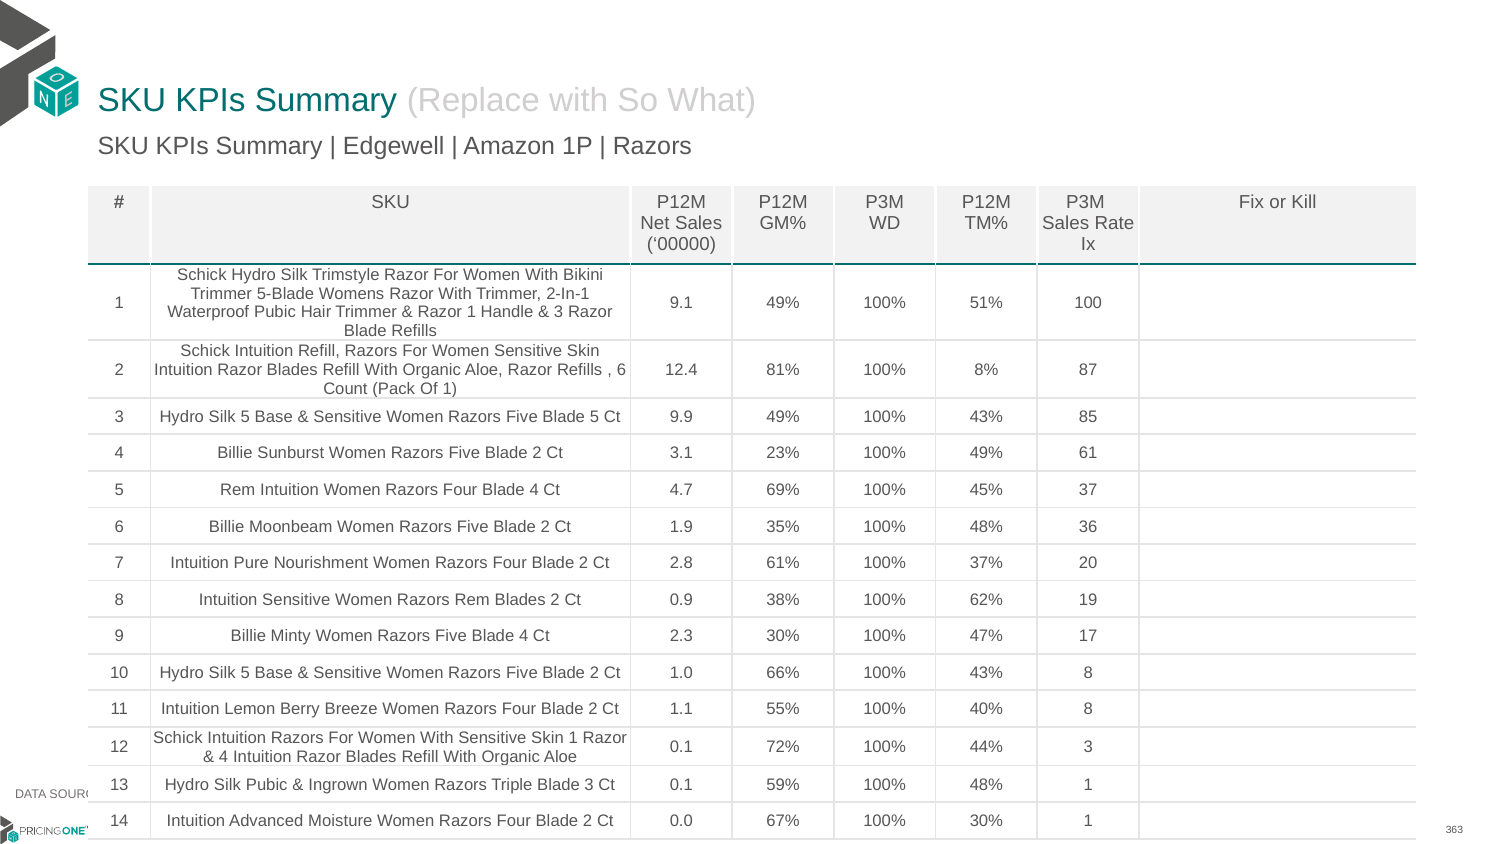

# SKU KPIs Summary (Replace with So What)
SKU KPIs Summary | Edgewell | Amazon 1P | Razors
| # | SKU | P12M Net Sales (‘00000) | P12M GM% | P3M WD | P12M TM% | P3M Sales Rate Ix | Fix or Kill |
| --- | --- | --- | --- | --- | --- | --- | --- |
| 1 | Schick Hydro Silk Trimstyle Razor For Women With Bikini Trimmer 5-Blade Womens Razor With Trimmer, 2-In-1 Waterproof Pubic Hair Trimmer & Razor 1 Handle & 3 Razor Blade Refills | 9.1 | 49% | 100% | 51% | 100 |  |
| 2 | Schick Intuition Refill, Razors For Women Sensitive Skin Intuition Razor Blades Refill With Organic Aloe, Razor Refills , 6 Count (Pack Of 1) | 12.4 | 81% | 100% | 8% | 87 |  |
| 3 | Hydro Silk 5 Base & Sensitive Women Razors Five Blade 5 Ct | 9.9 | 49% | 100% | 43% | 85 |  |
| 4 | Billie Sunburst Women Razors Five Blade 2 Ct | 3.1 | 23% | 100% | 49% | 61 |  |
| 5 | Rem Intuition Women Razors Four Blade 4 Ct | 4.7 | 69% | 100% | 45% | 37 |  |
| 6 | Billie Moonbeam Women Razors Five Blade 2 Ct | 1.9 | 35% | 100% | 48% | 36 |  |
| 7 | Intuition Pure Nourishment Women Razors Four Blade 2 Ct | 2.8 | 61% | 100% | 37% | 20 |  |
| 8 | Intuition Sensitive Women Razors Rem Blades 2 Ct | 0.9 | 38% | 100% | 62% | 19 |  |
| 9 | Billie Minty Women Razors Five Blade 4 Ct | 2.3 | 30% | 100% | 47% | 17 |  |
| 10 | Hydro Silk 5 Base & Sensitive Women Razors Five Blade 2 Ct | 1.0 | 66% | 100% | 43% | 8 |  |
| 11 | Intuition Lemon Berry Breeze Women Razors Four Blade 2 Ct | 1.1 | 55% | 100% | 40% | 8 |  |
| 12 | Schick Intuition Razors For Women With Sensitive Skin 1 Razor & 4 Intuition Razor Blades Refill With Organic Aloe | 0.1 | 72% | 100% | 44% | 3 |  |
| 13 | Hydro Silk Pubic & Ingrown Women Razors Triple Blade 3 Ct | 0.1 | 59% | 100% | 48% | 1 |  |
| 14 | Intuition Advanced Moisture Women Razors Four Blade 2 Ct | 0.0 | 67% | 100% | 30% | 1 |  |
DATA SOURCE: Trade Panel/Retailer Data | Ending August 2024

14/01/2024
363